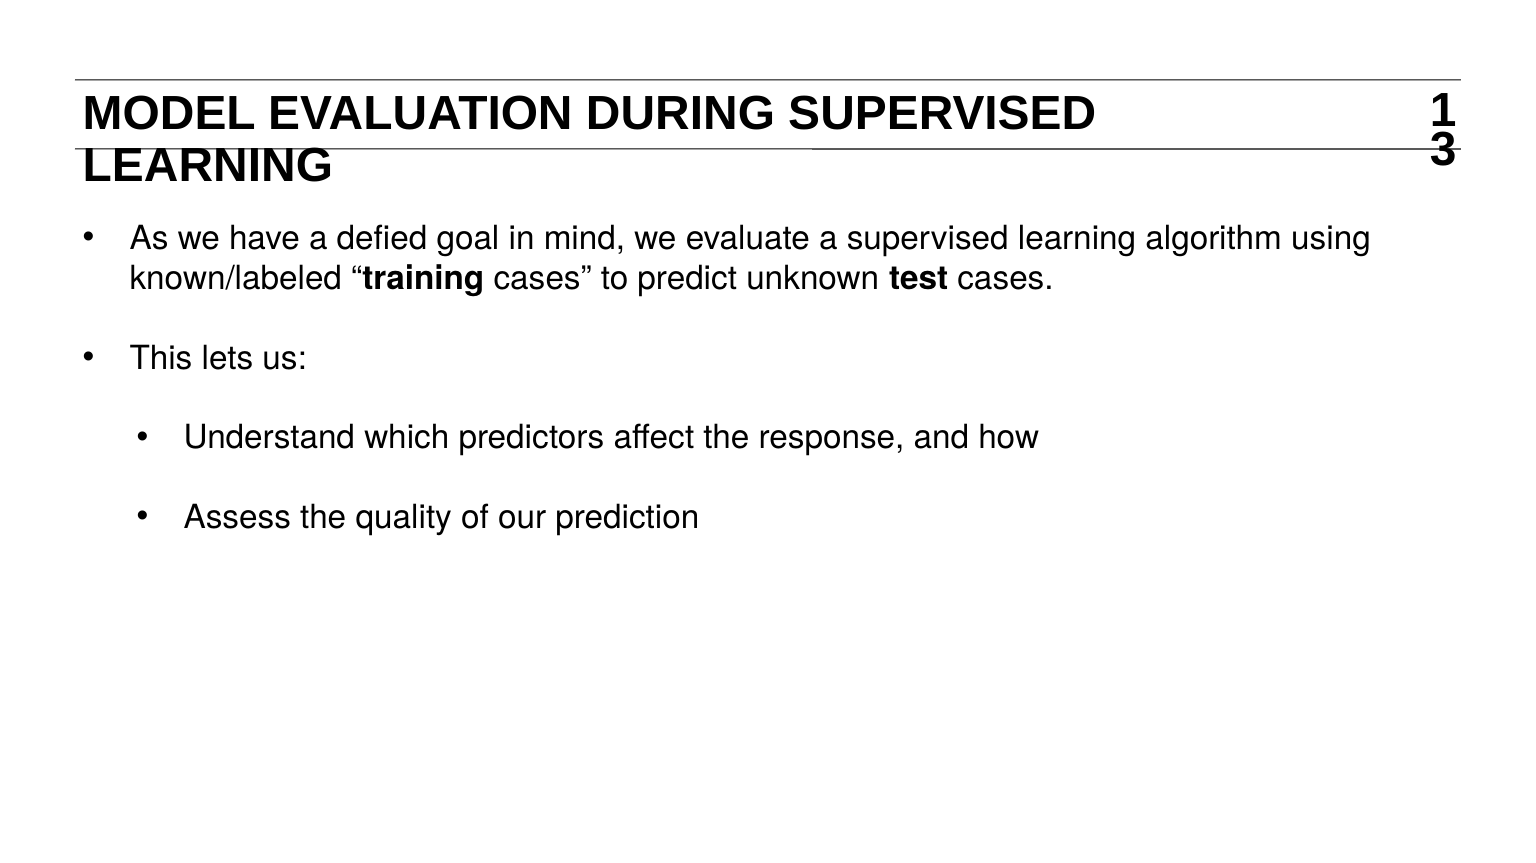

MODEL EVALUATION DURING SUPERVISED Learning
13

As we have a defied goal in mind, we evaluate a supervised learning algorithm using known/labeled “training cases” to predict unknown test cases.

This lets us:

Understand which predictors affect the response, and how

Assess the quality of our prediction